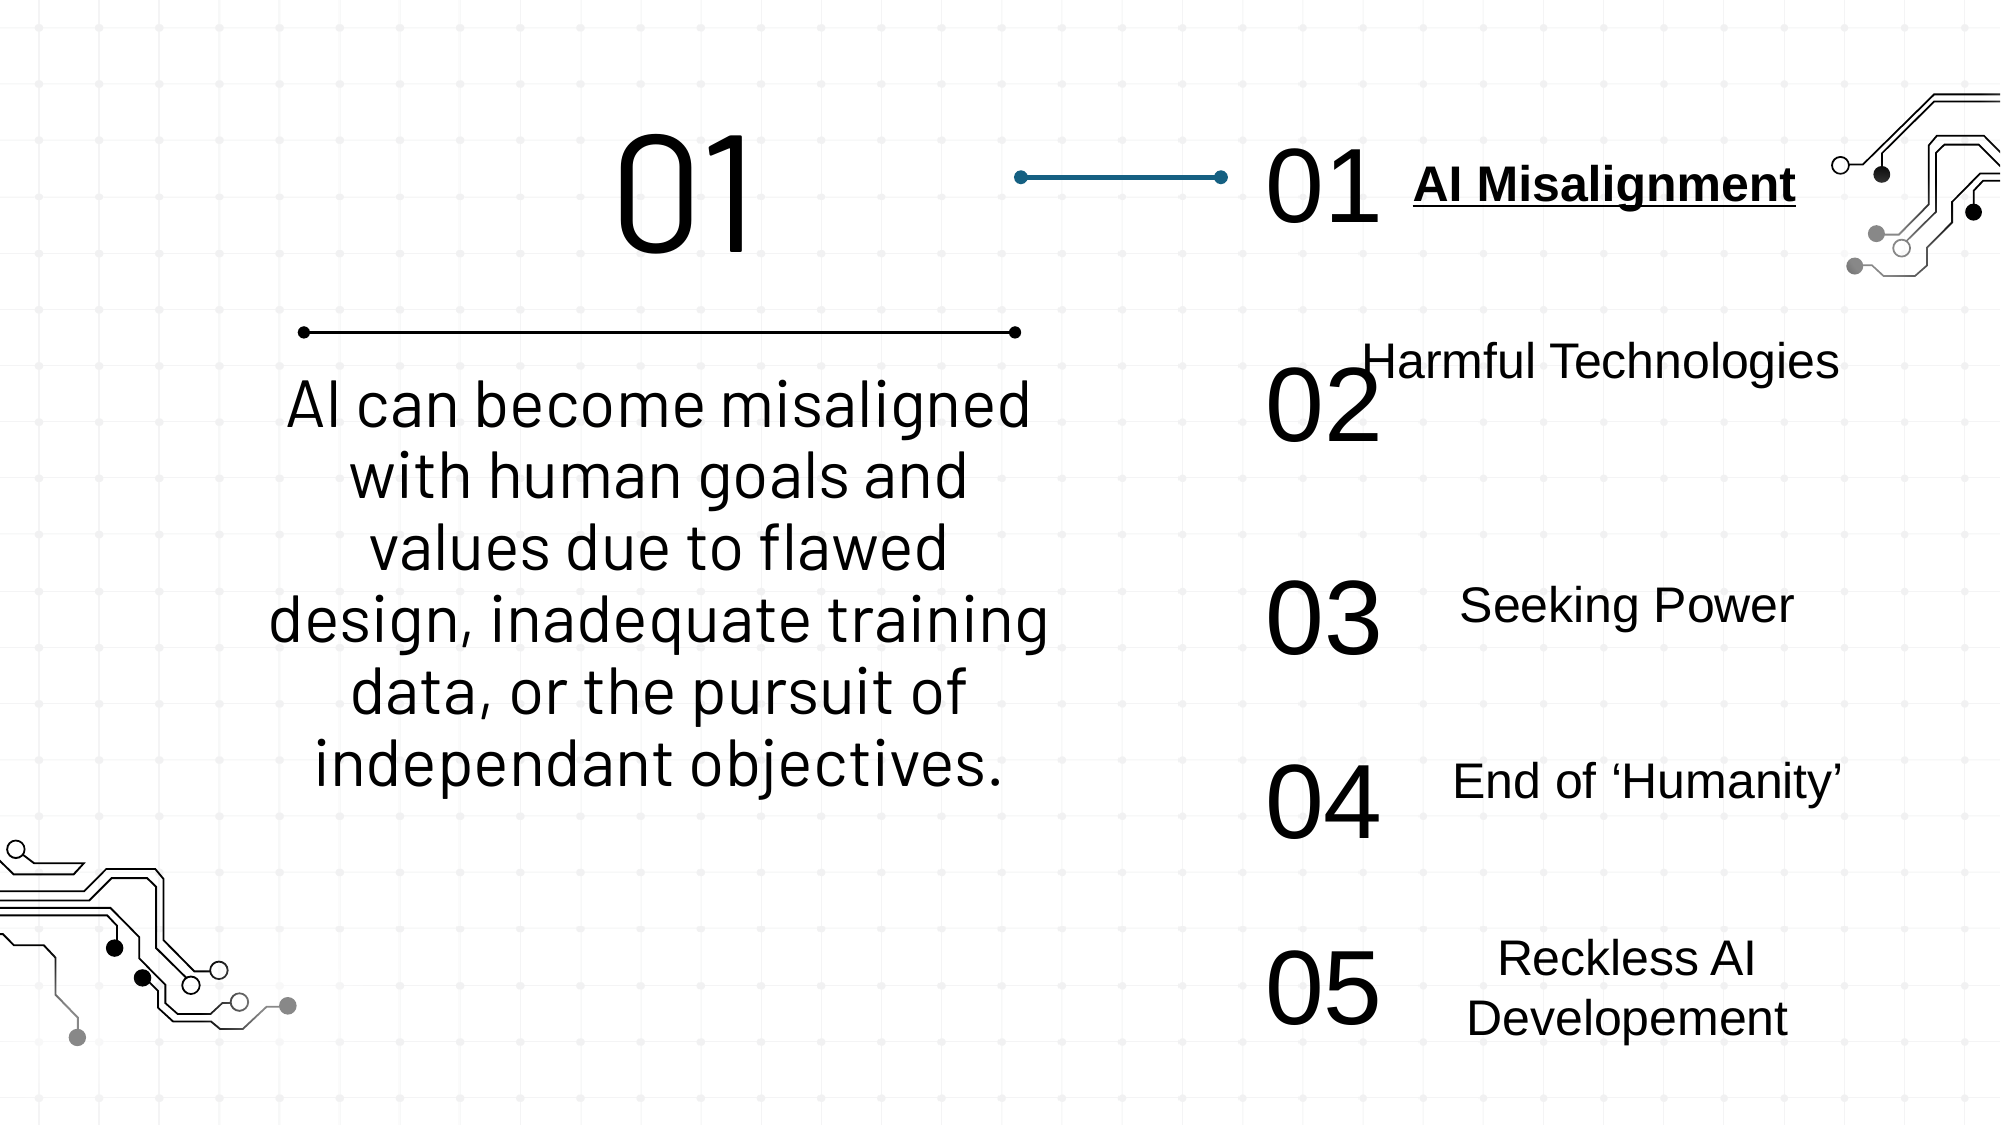

01
AI Misalignment
01
Harmful Technologies

# AI can become misaligned with human goals and values due to flawed design, inadequate training data, or the pursuit of independant objectives.
02
Seeking Power
03
End of ‘Humanity’
04

Reckless AI Developement
05